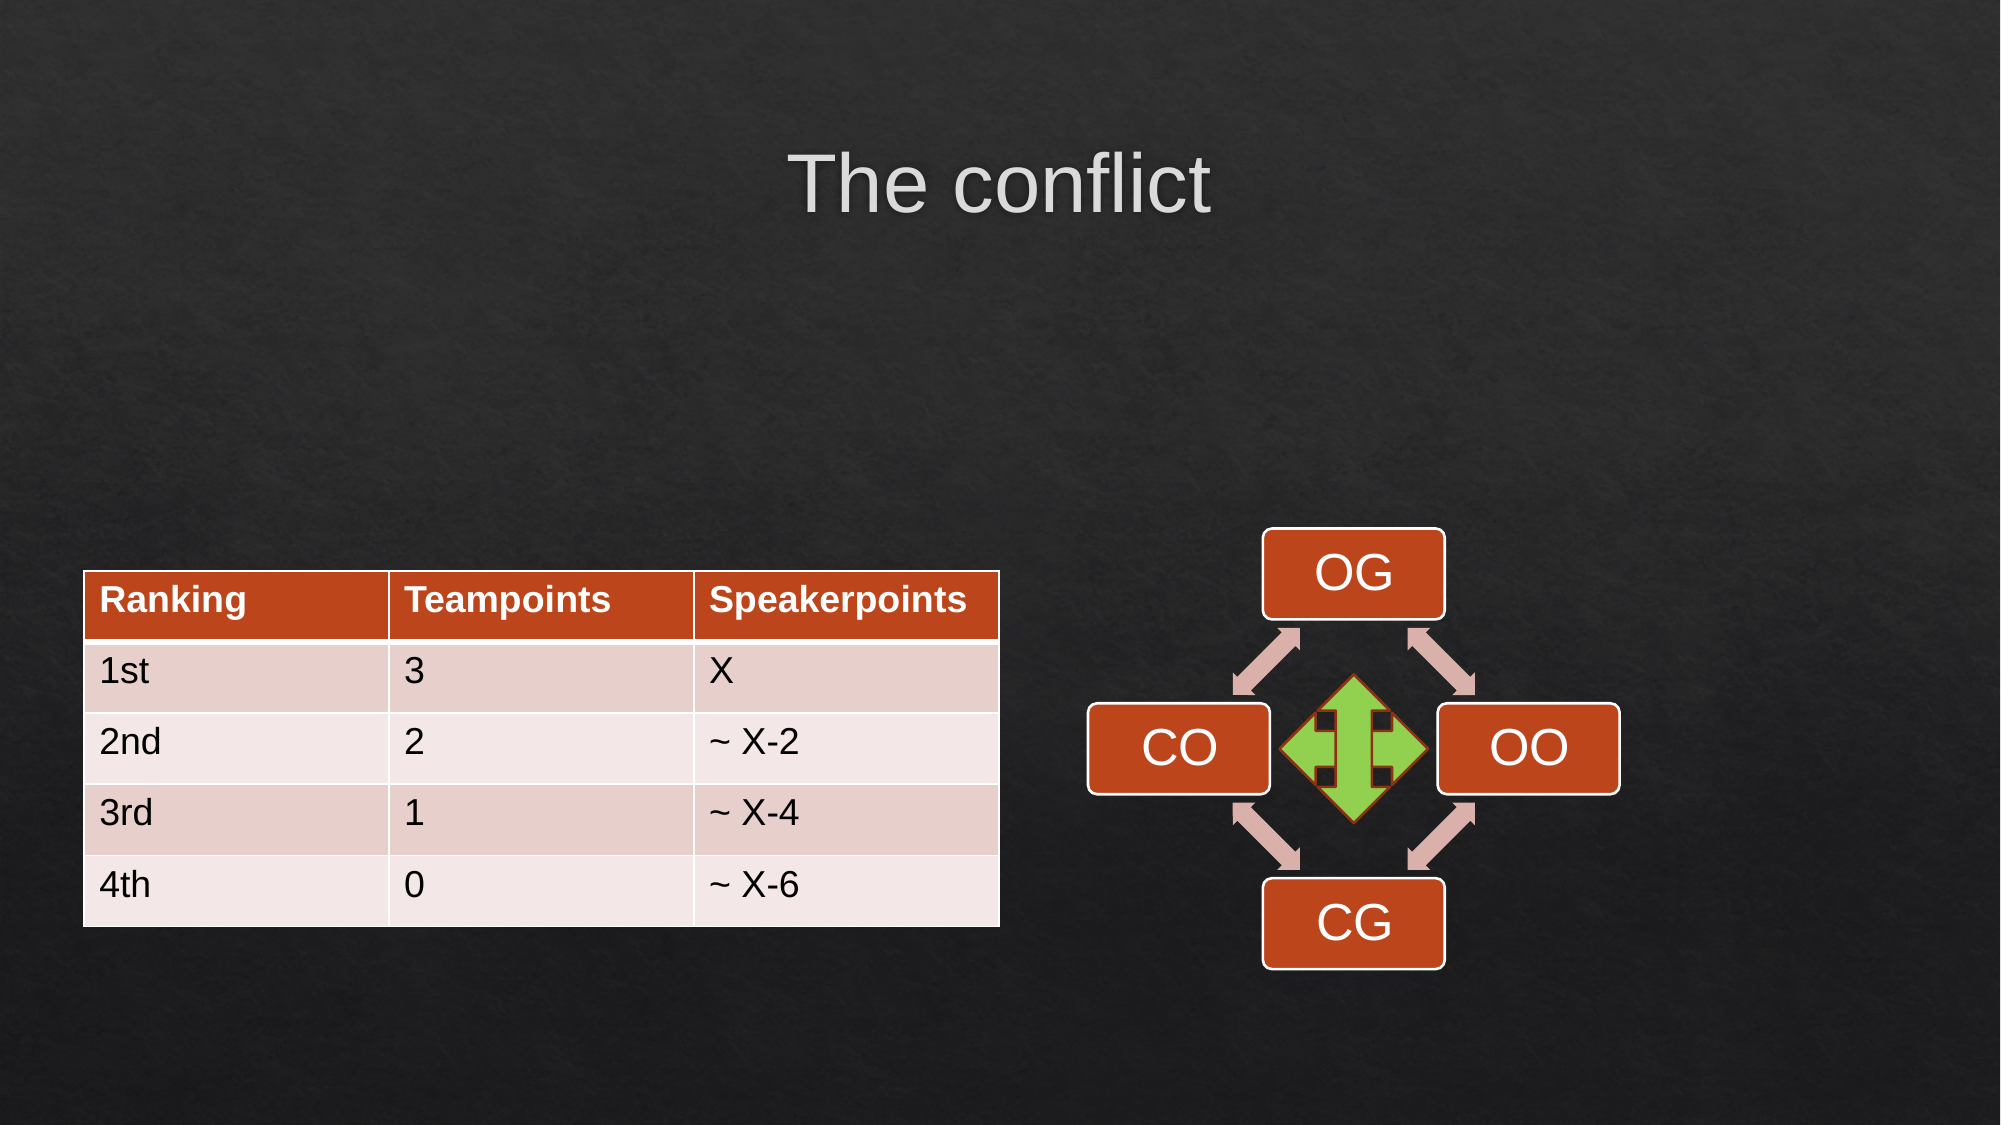

# The conflict
OG

OO

CG

CO

| Ranking | Teampoints | Speakerpoints |
| --- | --- | --- |
| 1st | 3 | X |
| 2nd | 2 | ~ X-2 |
| 3rd | 1 | ~ X-4 |
| 4th | 0 | ~ X-6 |